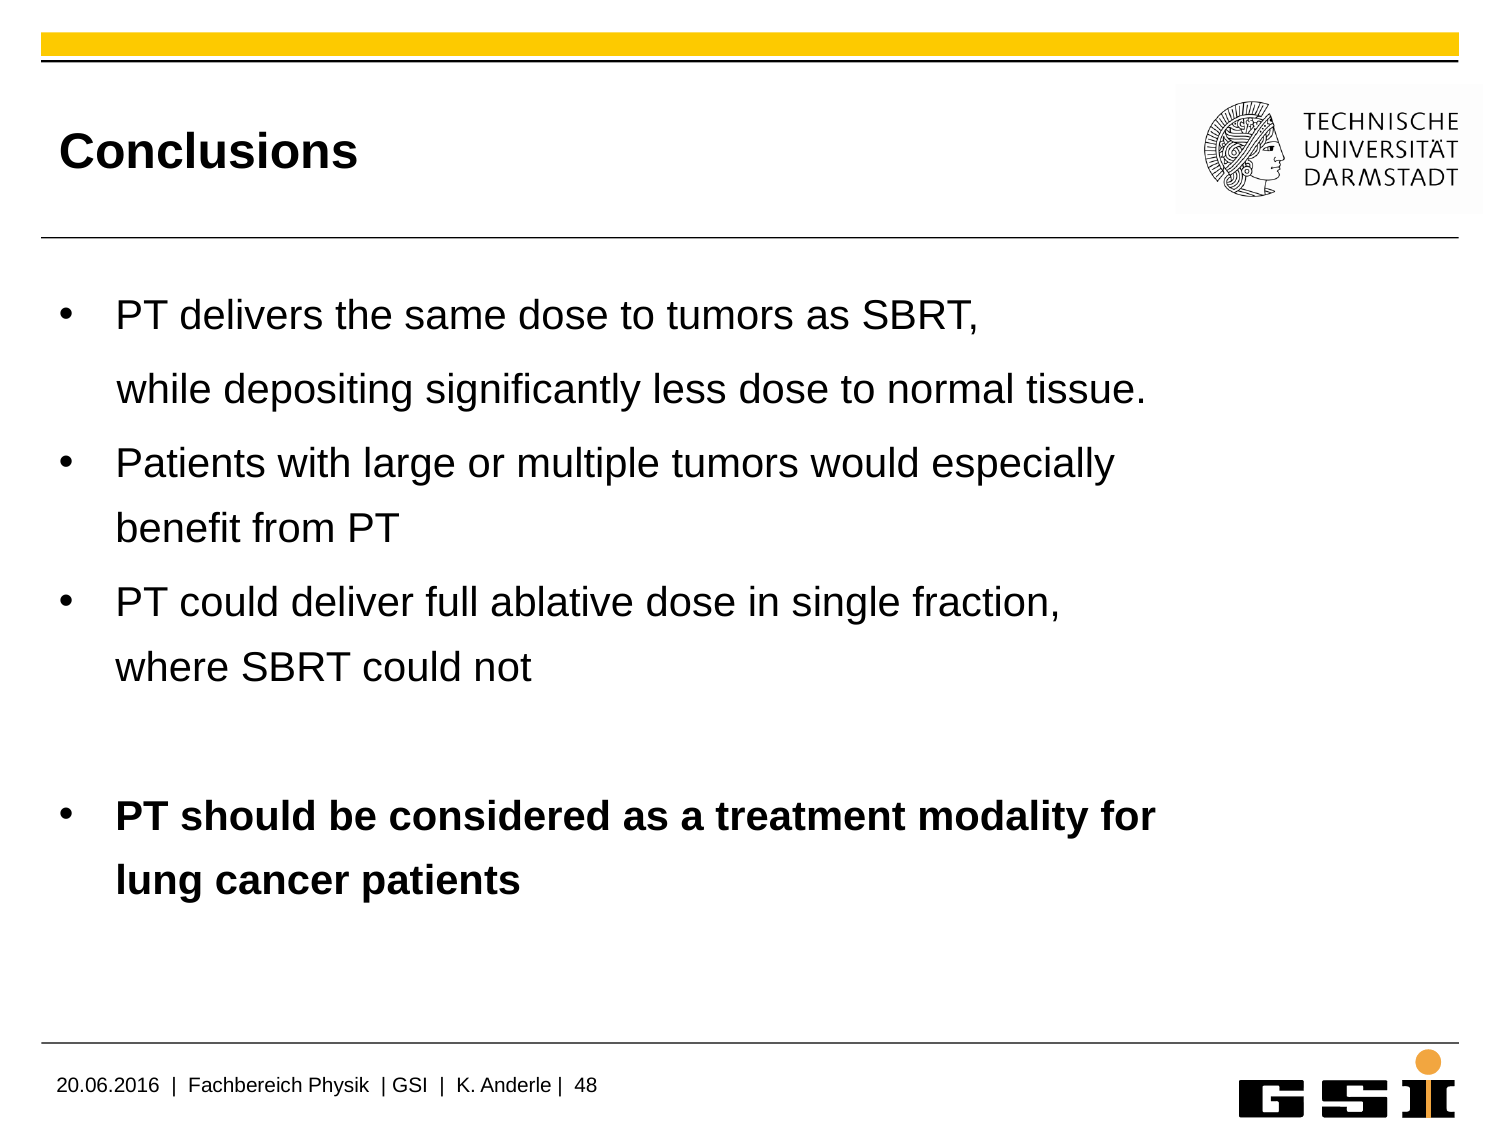

# Conclusions
PT delivers the same dose to tumors as SBRT,
     while depositing significantly less dose to normal tissue.
Patients with large or multiple tumors would especially benefit from PT
PT could deliver full ablative dose in single fraction, where SBRT could not

PT should be considered as a treatment modality for lung cancer patients